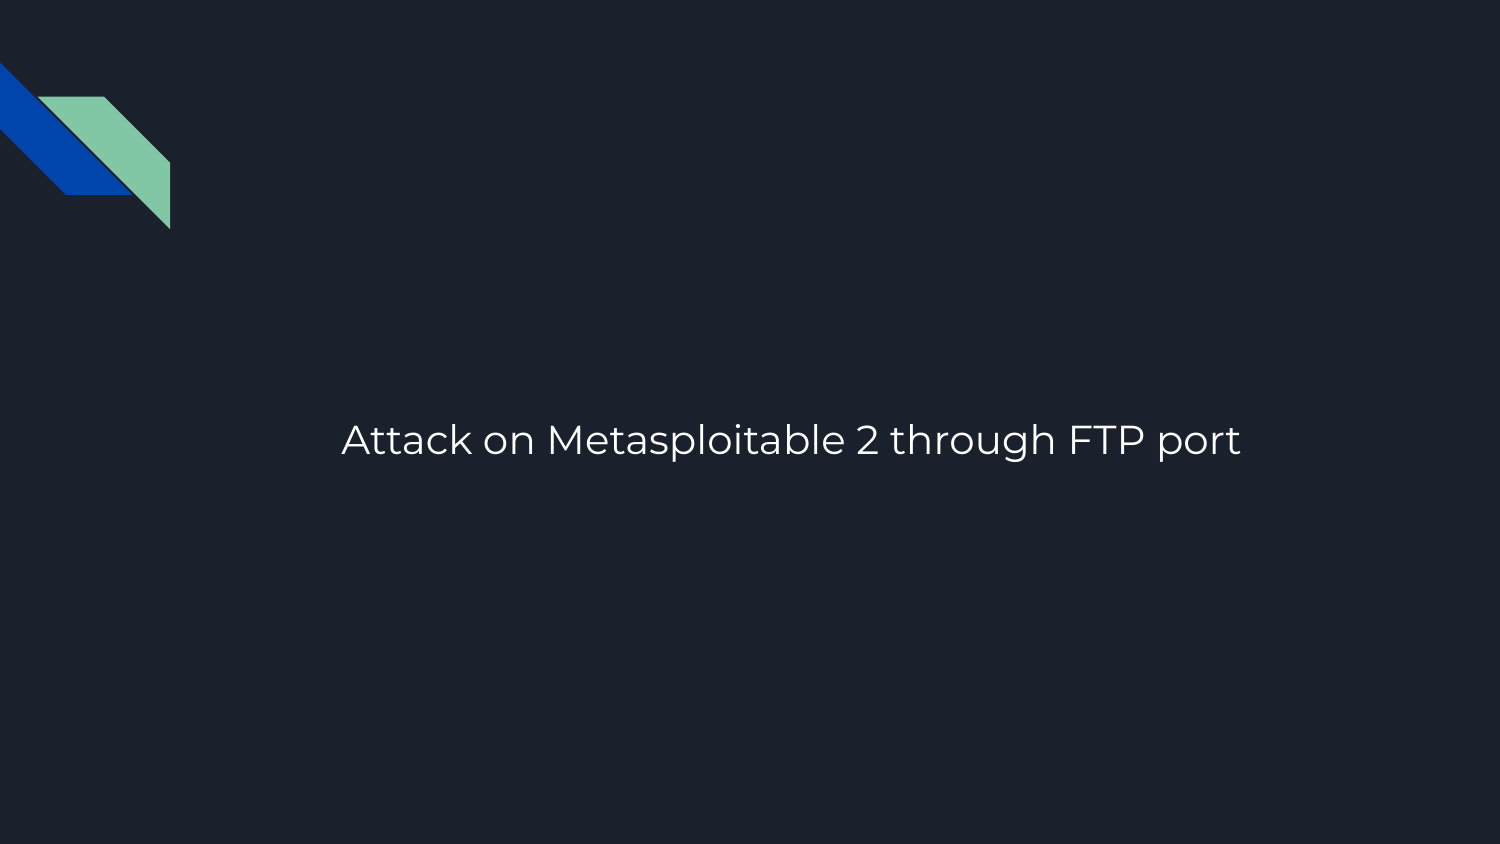

# Attack on Metasploitable 2 through FTP port